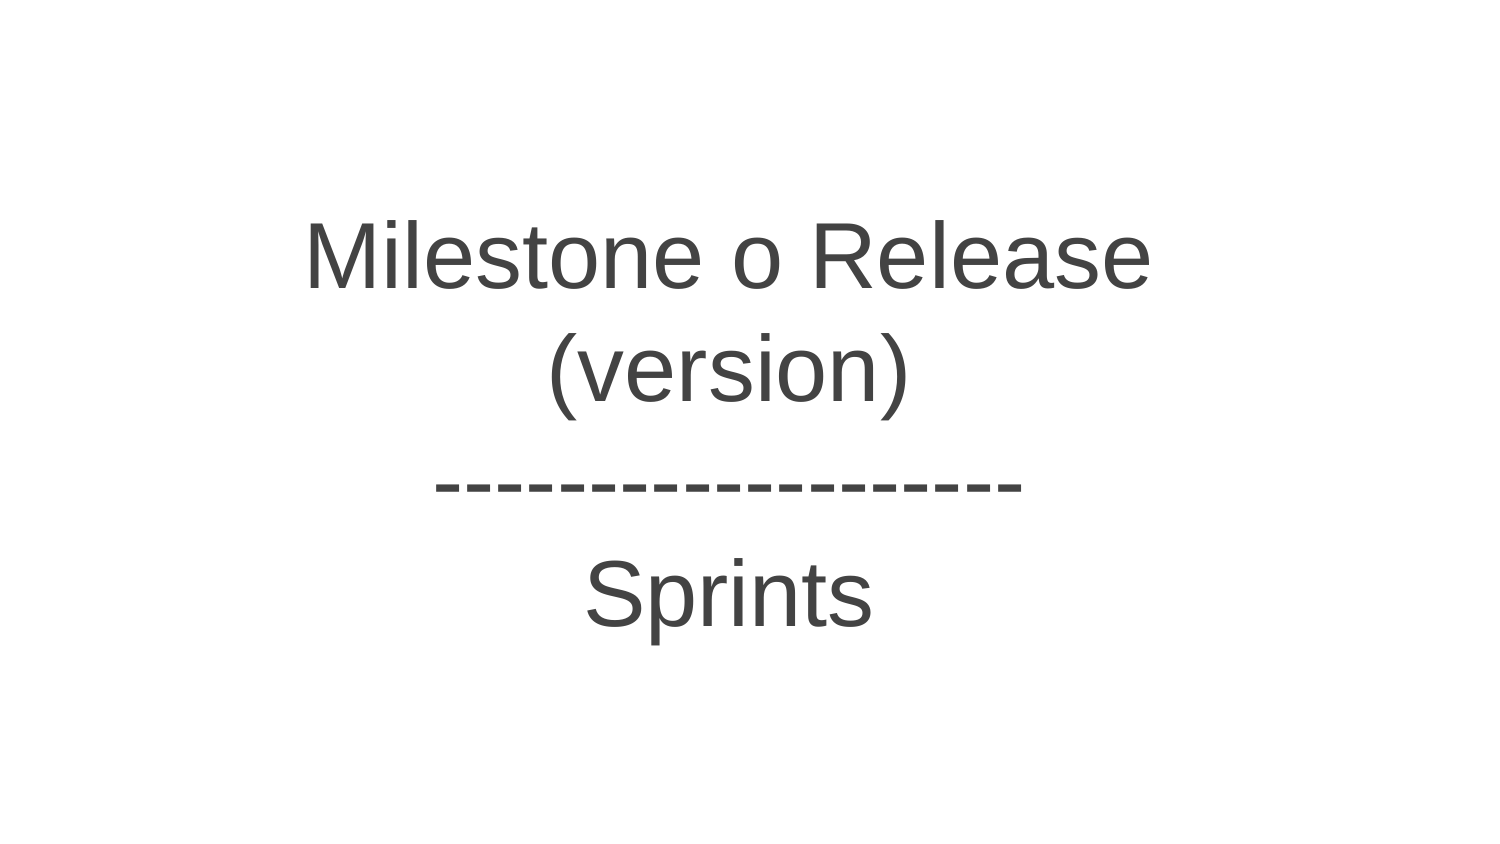

# Milestone o Release (version) ------------------- Sprints